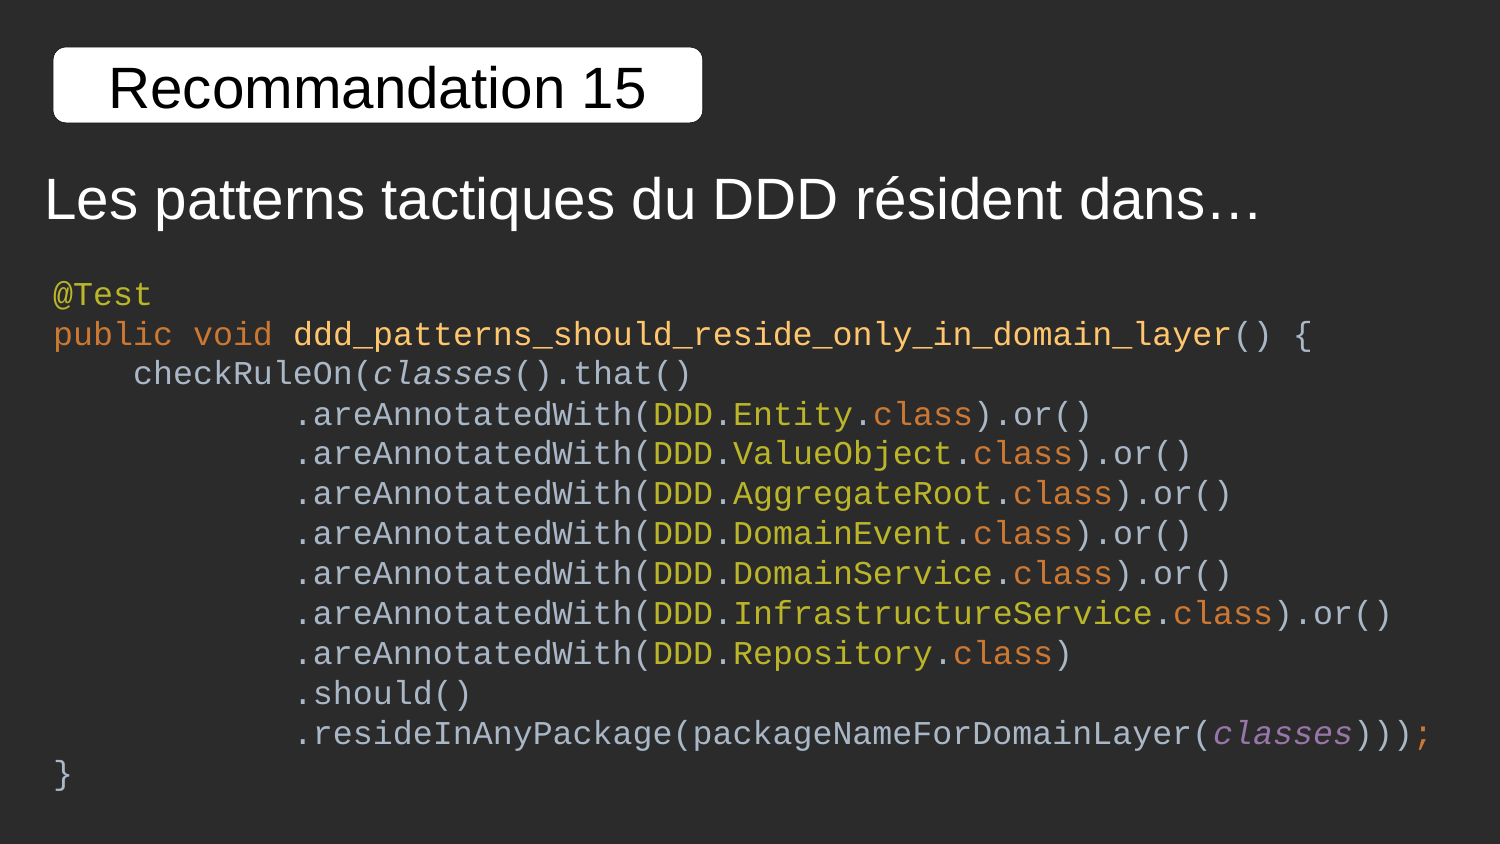

Recommandation 15
Les patterns tactiques du DDD résident dans…
@Test
public void ddd_patterns_should_reside_only_in_domain_layer() {
    checkRuleOn(classes().that()
            .areAnnotatedWith(DDD.Entity.class).or()
            .areAnnotatedWith(DDD.ValueObject.class).or()
            .areAnnotatedWith(DDD.AggregateRoot.class).or()
            .areAnnotatedWith(DDD.DomainEvent.class).or()
            .areAnnotatedWith(DDD.DomainService.class).or()
            .areAnnotatedWith(DDD.InfrastructureService.class).or()
            .areAnnotatedWith(DDD.Repository.class)
            .should()
            .resideInAnyPackage(packageNameForDomainLayer(classes)));
}